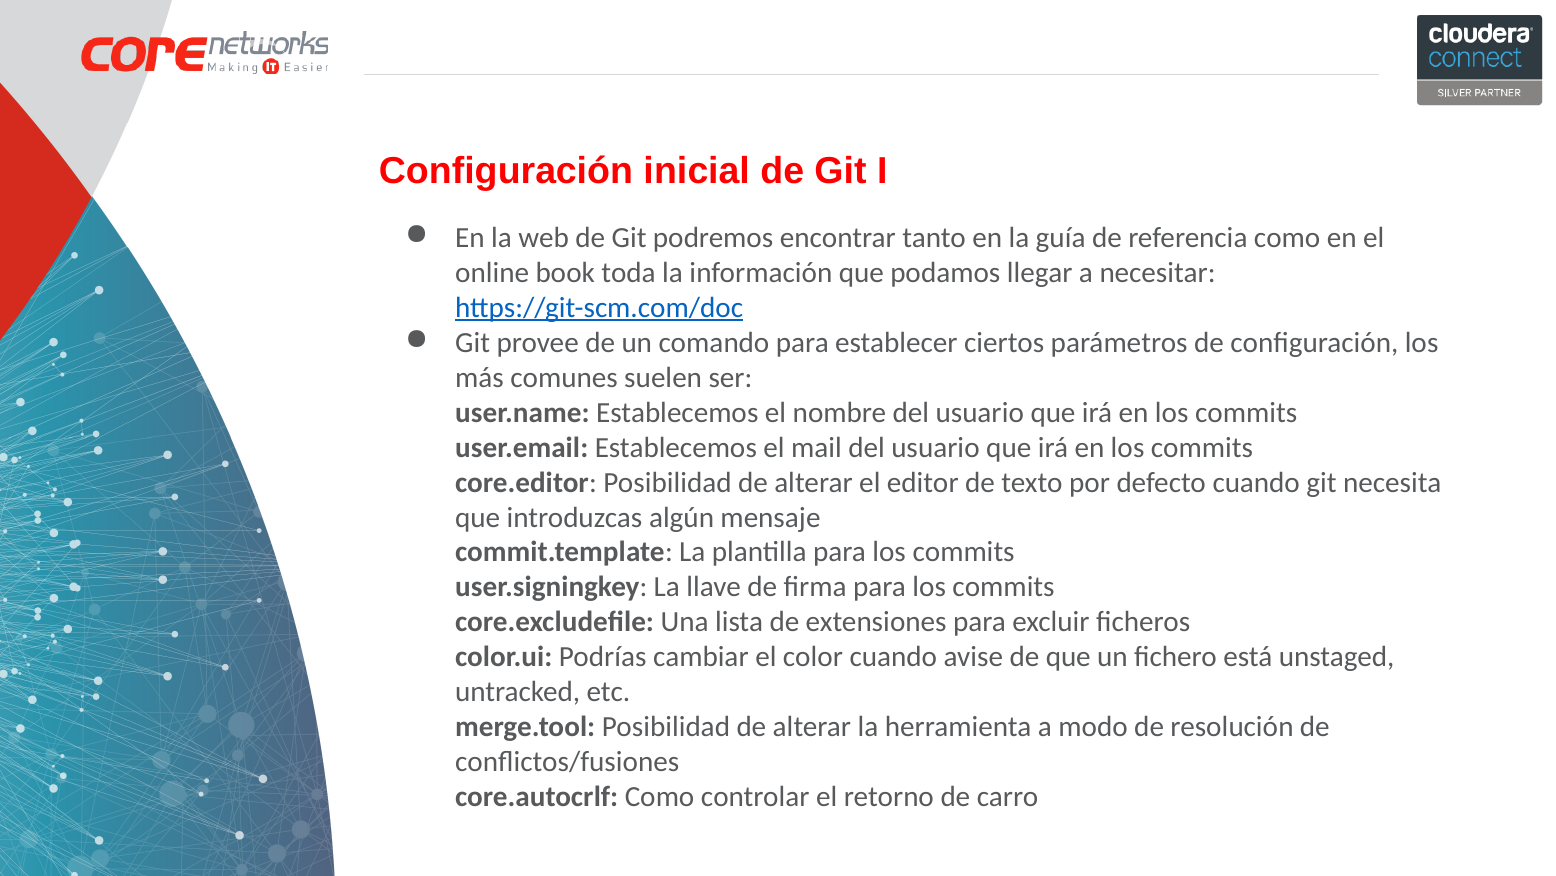

Configuración inicial de Git I
En la web de Git podremos encontrar tanto en la guía de referencia como en el online book toda la información que podamos llegar a necesitar:
https://git-scm.com/doc
Git provee de un comando para establecer ciertos parámetros de configuración, los más comunes suelen ser:
user.name: Establecemos el nombre del usuario que irá en los commits
user.email: Establecemos el mail del usuario que irá en los commits
core.editor: Posibilidad de alterar el editor de texto por defecto cuando git necesita que introduzcas algún mensaje
commit.template: La plantilla para los commits
user.signingkey: La llave de firma para los commits
core.excludefile: Una lista de extensiones para excluir ficheros
color.ui: Podrías cambiar el color cuando avise de que un fichero está unstaged, untracked, etc.
merge.tool: Posibilidad de alterar la herramienta a modo de resolución de conflictos/fusiones
core.autocrlf: Como controlar el retorno de carro